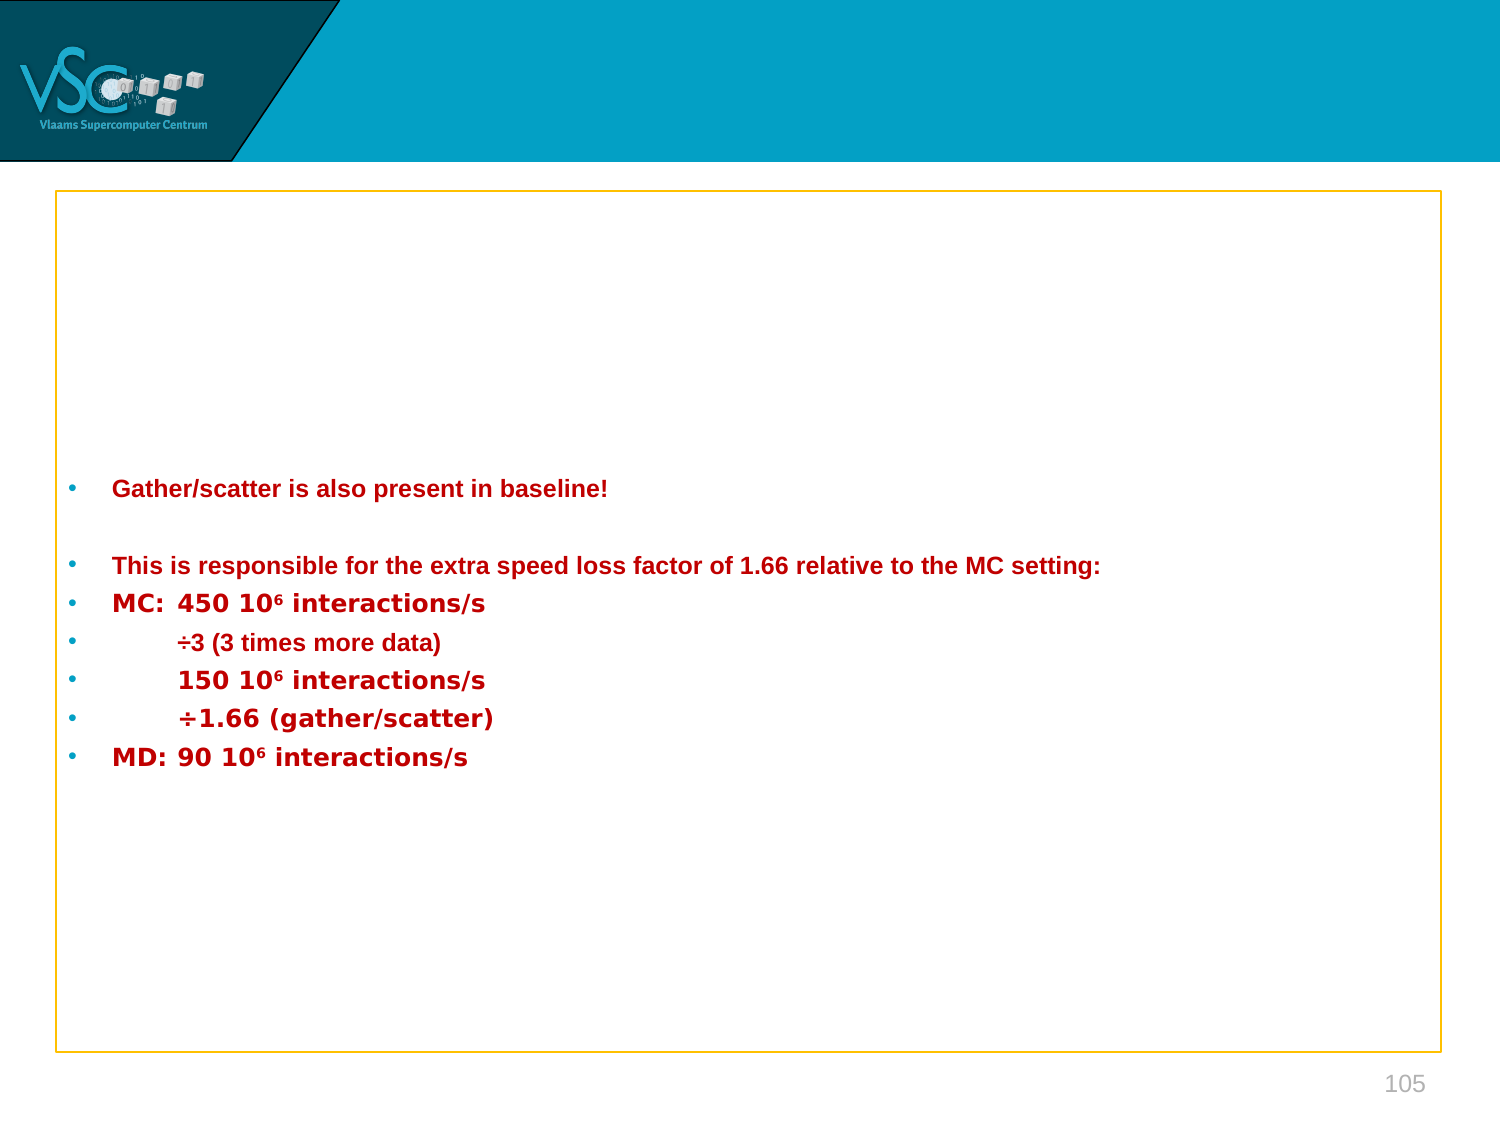

#
Gather/scatter is also present in baseline!

This is responsible for the extra speed loss factor of 1.66 relative to the MC setting:
MC: 	450 106 interactions/s
	÷3 (3 times more data)
	150 106 interactions/s
	÷1.66 (gather/scatter)
MD:	90 106 interactions/s
105